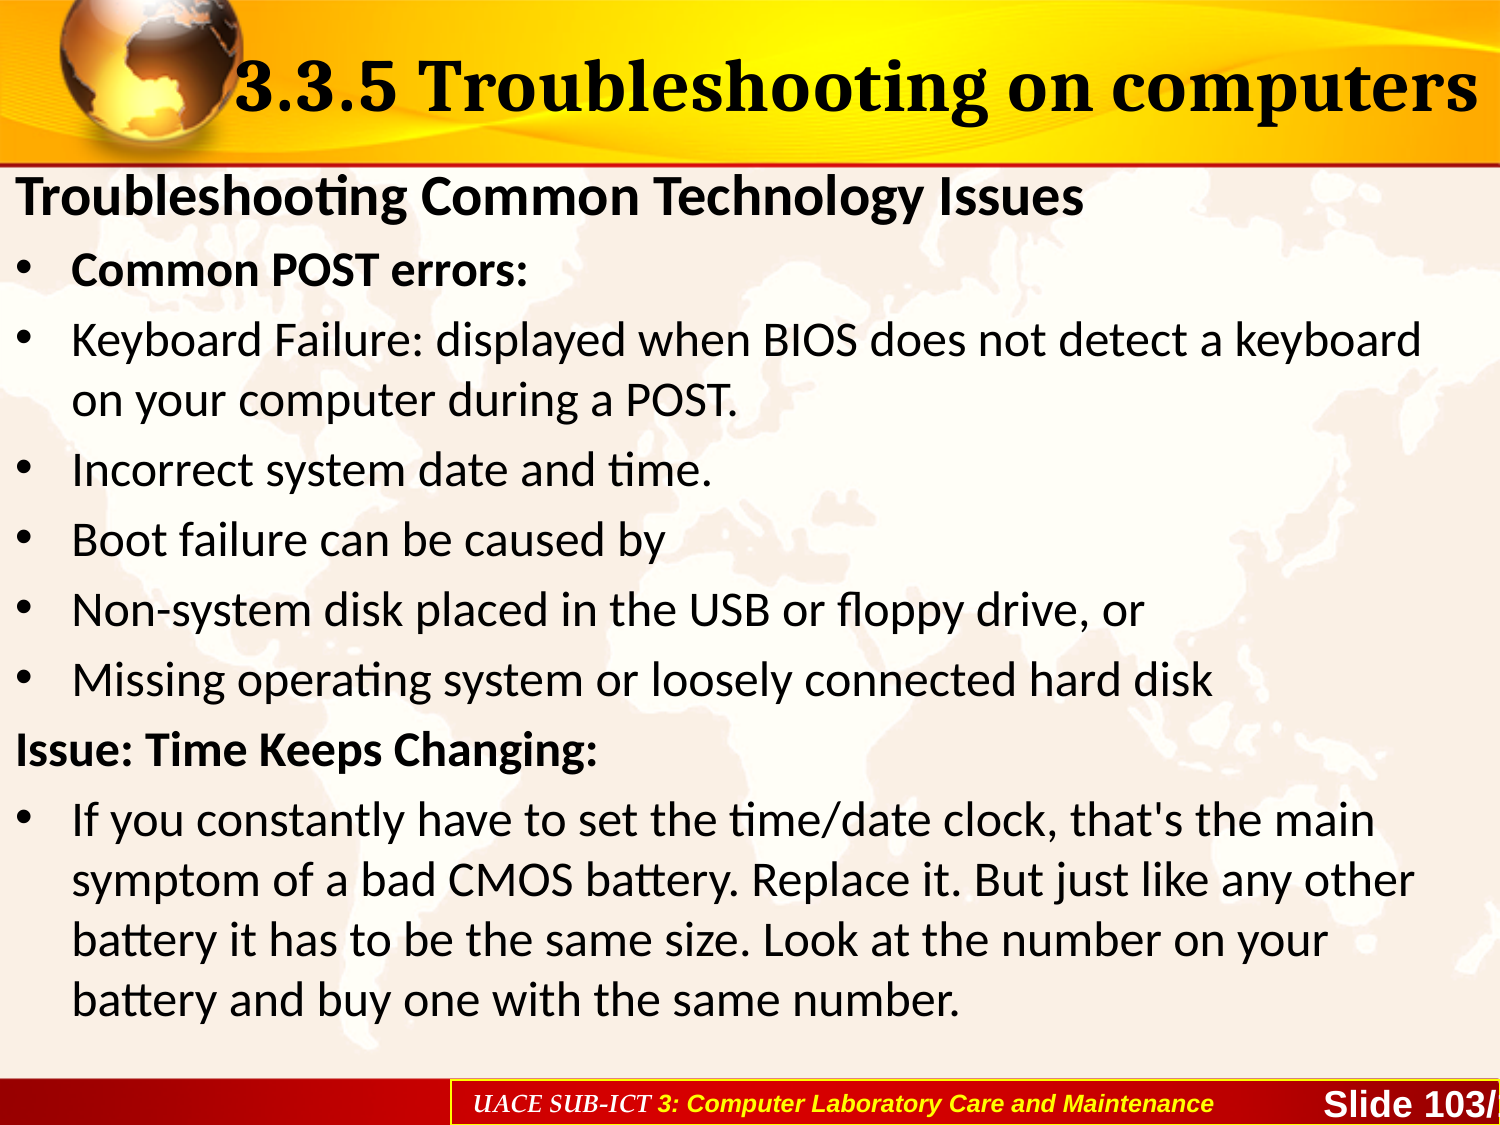

# 3.3.5 Troubleshooting on computers
Troubleshooting Common Technology Issues
Common POST errors:
Keyboard Failure: displayed when BIOS does not detect a keyboard on your computer during a POST.
Incorrect system date and time.
Boot failure can be caused by
Non-system disk placed in the USB or floppy drive, or
Missing operating system or loosely connected hard disk
Issue: Time Keeps Changing:
If you constantly have to set the time/date clock, that's the main symptom of a bad CMOS battery. Replace it. But just like any other battery it has to be the same size. Look at the number on your battery and buy one with the same number.